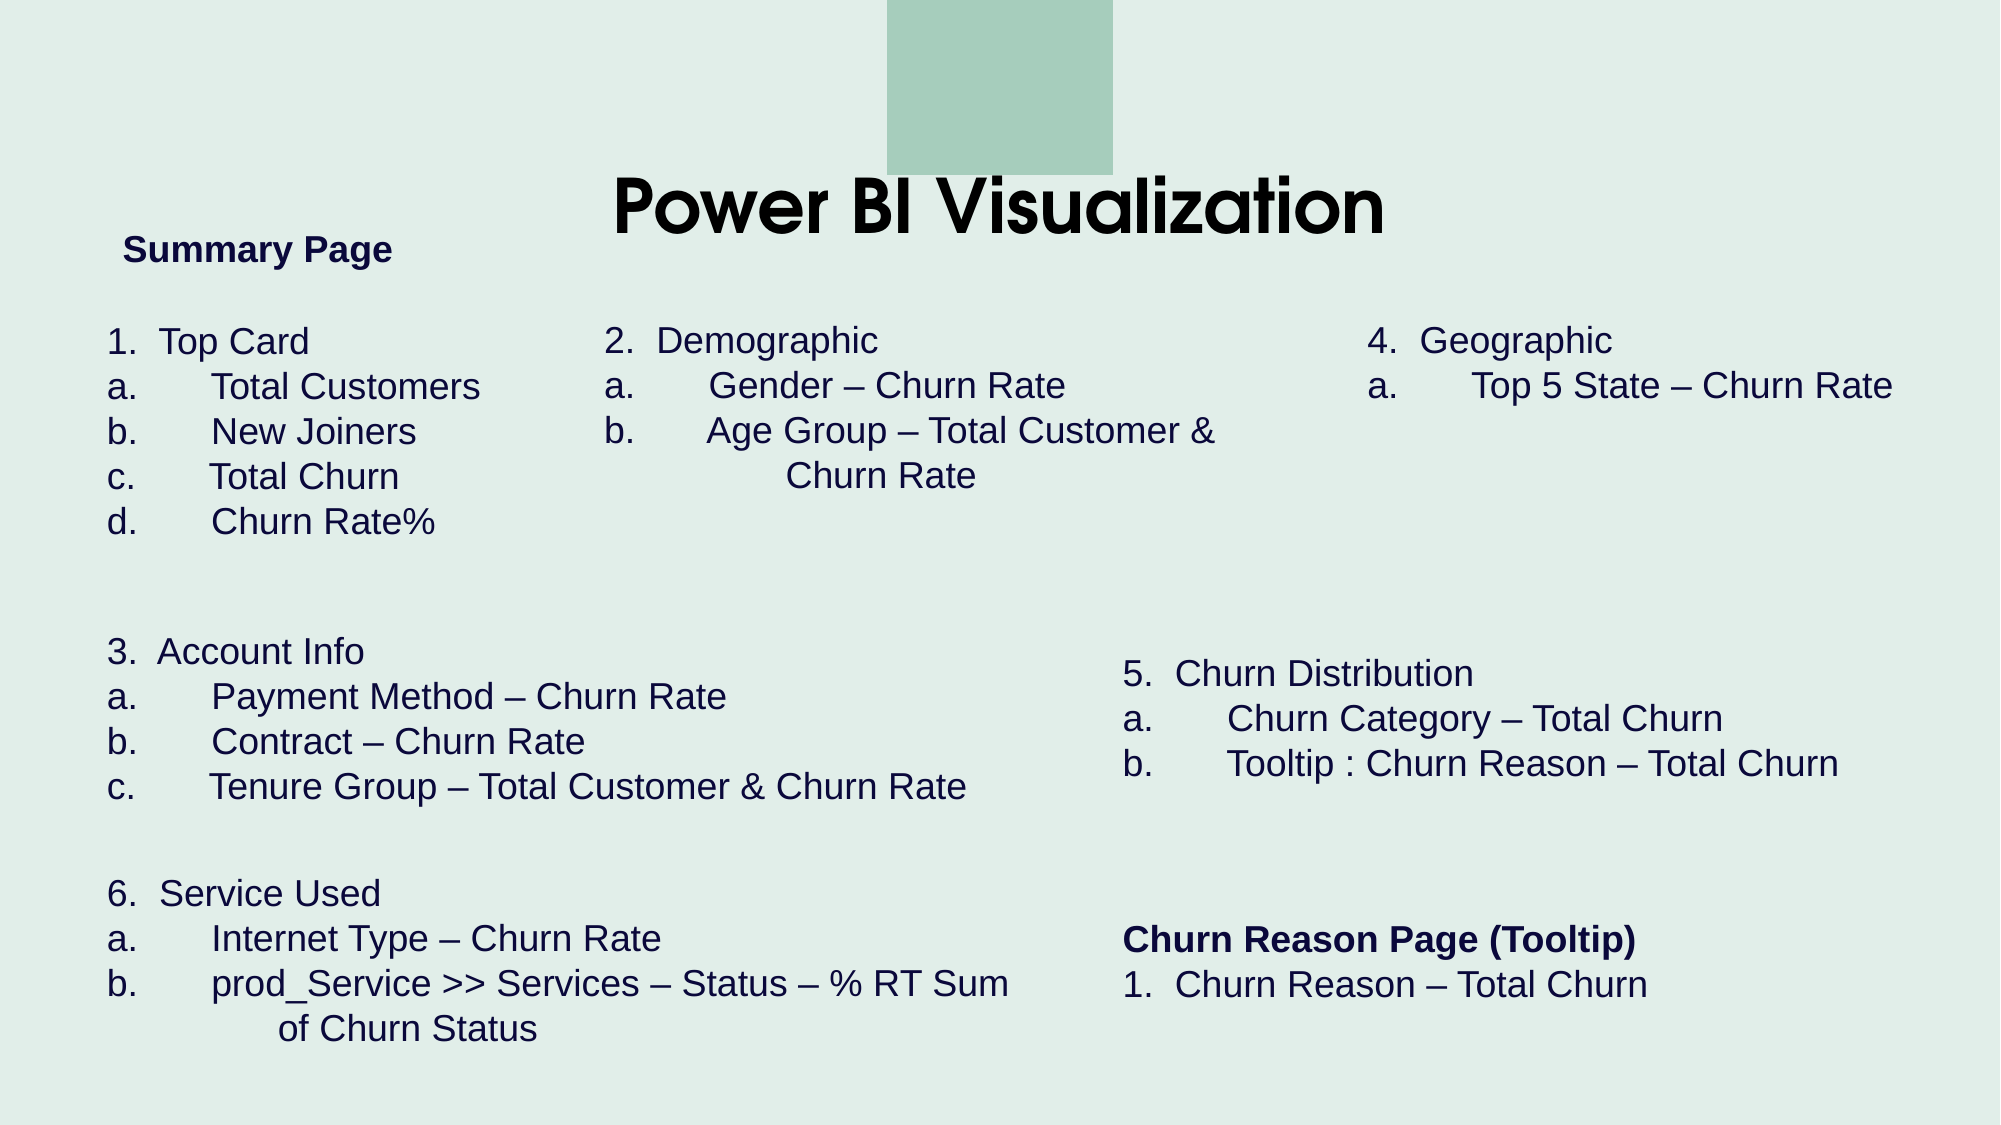

# Power BI Visualization
Summary Page
4.  Geographic
a.       Top 5 State – Churn Rate
2.  Demographic
a.       Gender – Churn Rate
b.       Age Group – Total Customer & 		   Churn Rate
1.  Top Card
a.       Total Customers
b.       New Joiners
c.       Total Churn
d.       Churn Rate%
3.  Account Info
a.       Payment Method – Churn Rate
b.       Contract – Churn Rate
c.       Tenure Group – Total Customer & Churn Rate
5.  Churn Distribution
a.       Churn Category – Total Churn
b.       Tooltip : Churn Reason – Total Churn
6.  Service Used
a.       Internet Type – Churn Rate
b.       prod_Service >> Services – Status – % RT Sum 	  of Churn Status
Churn Reason Page (Tooltip)
1.  Churn Reason – Total Churn